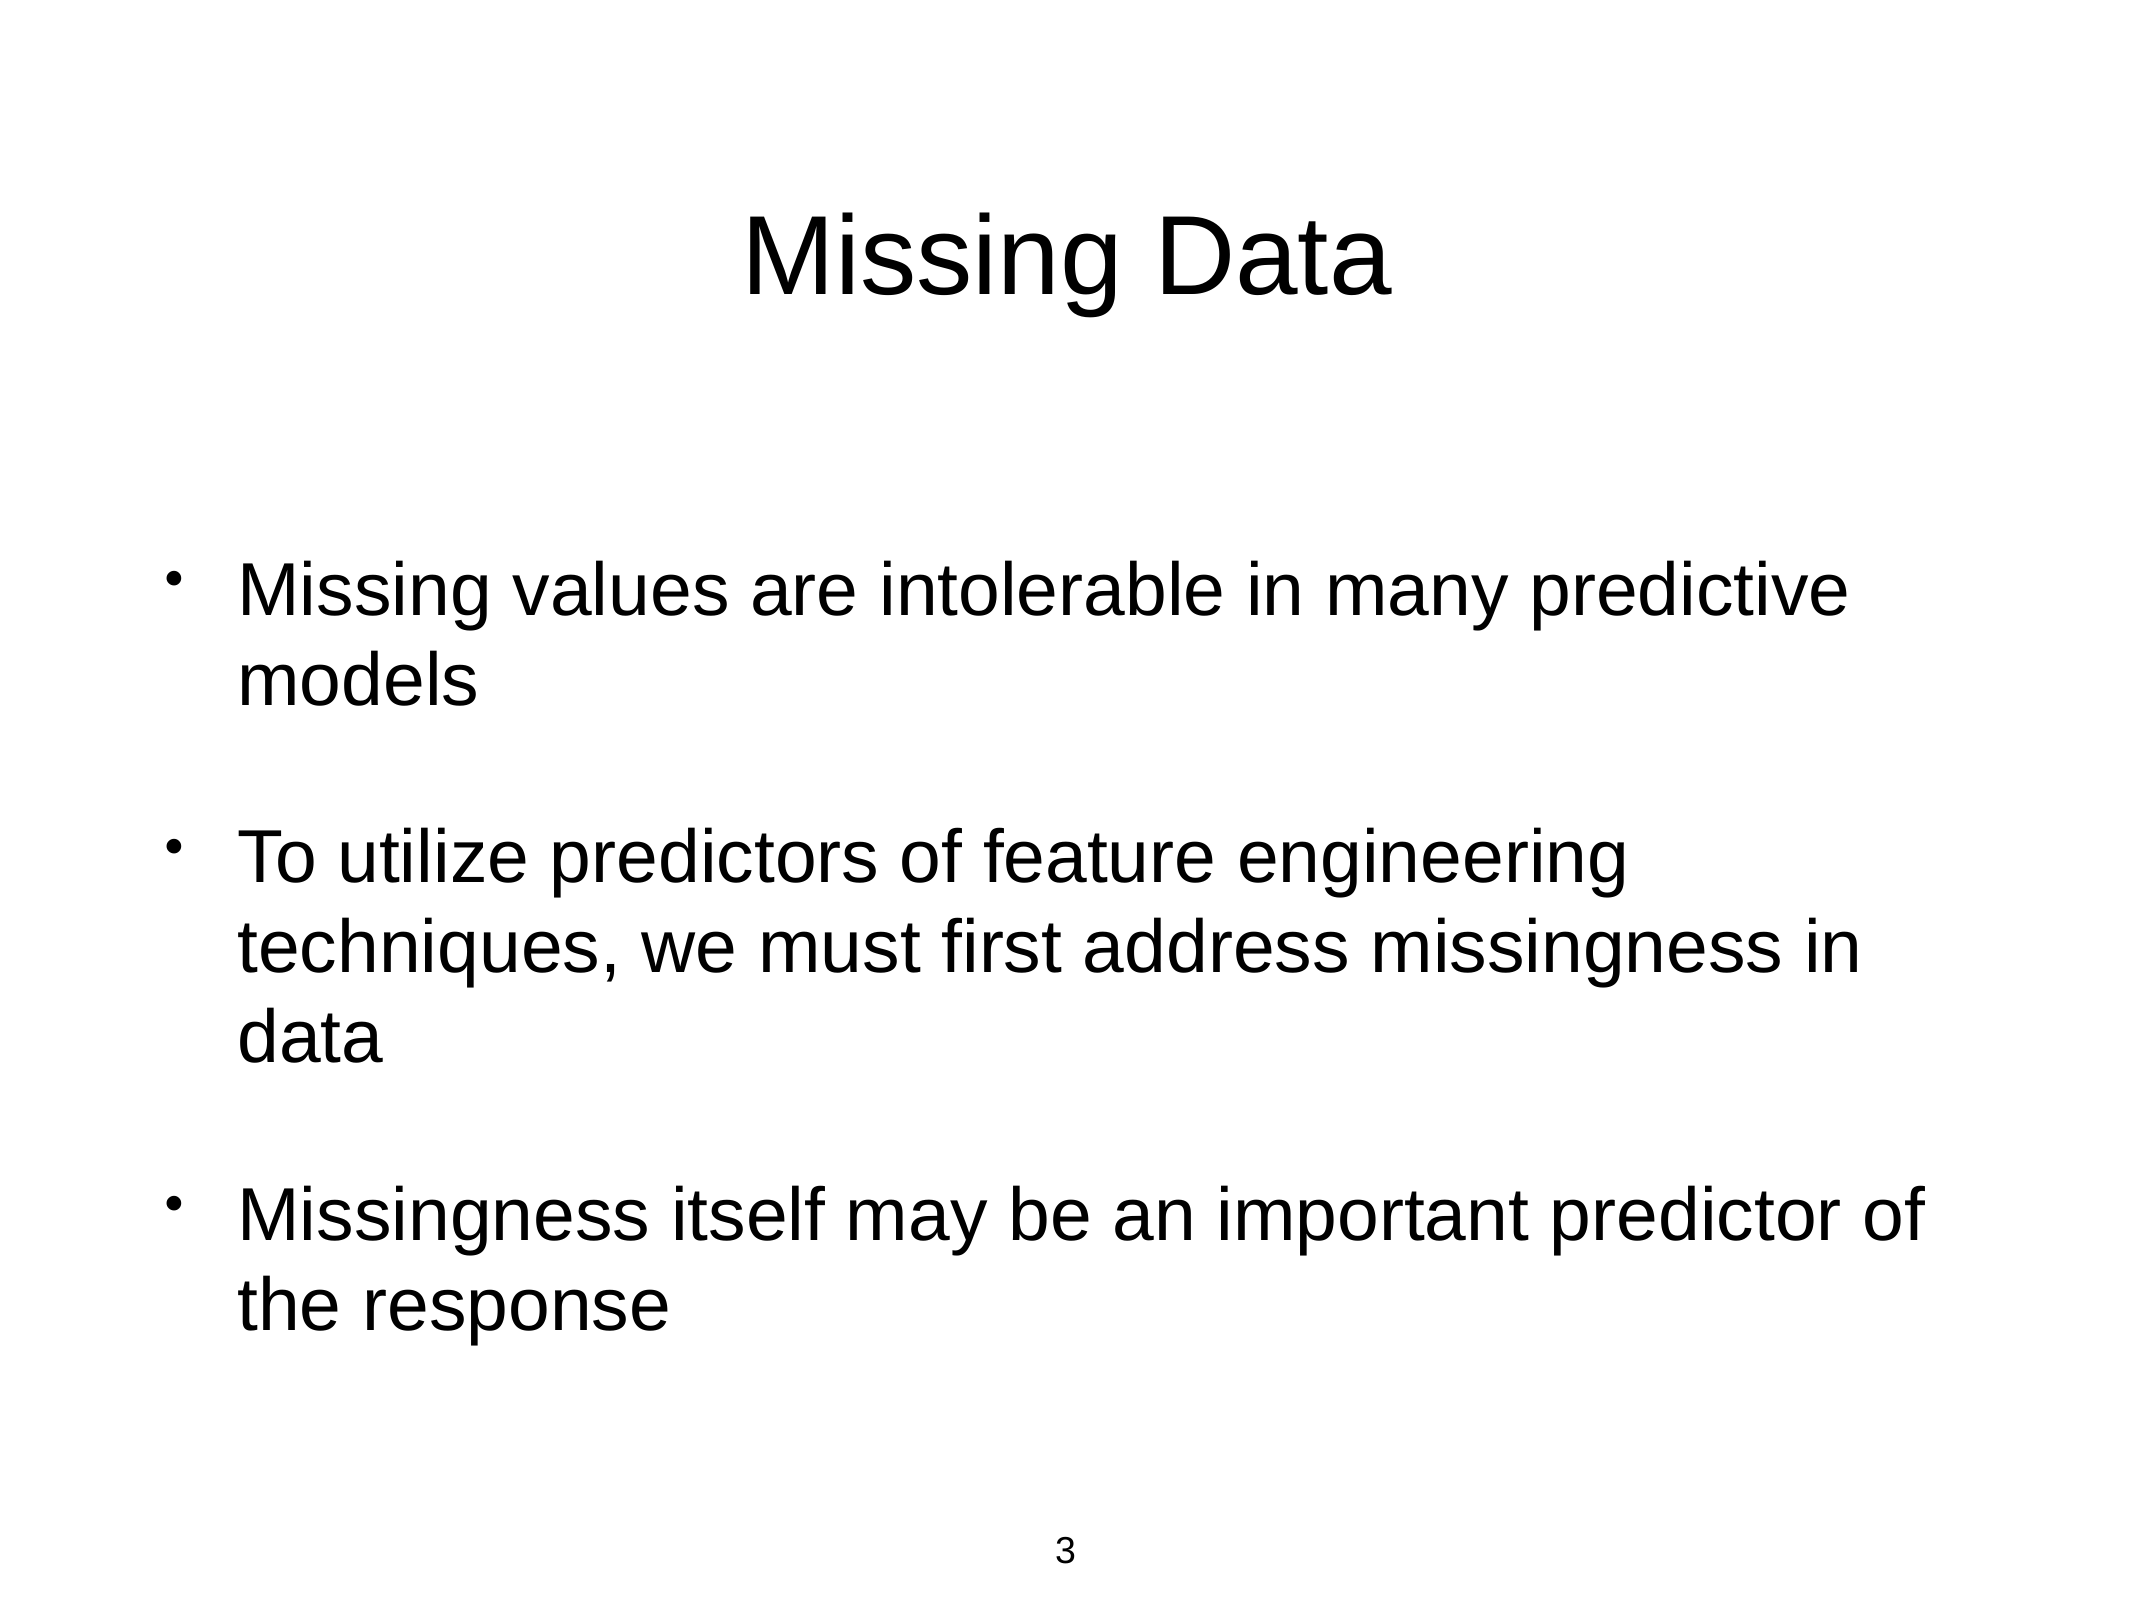

# Missing Data
Missing values are intolerable in many predictive models
To utilize predictors of feature engineering techniques, we must first address missingness in data
Missingness itself may be an important predictor of the response
3